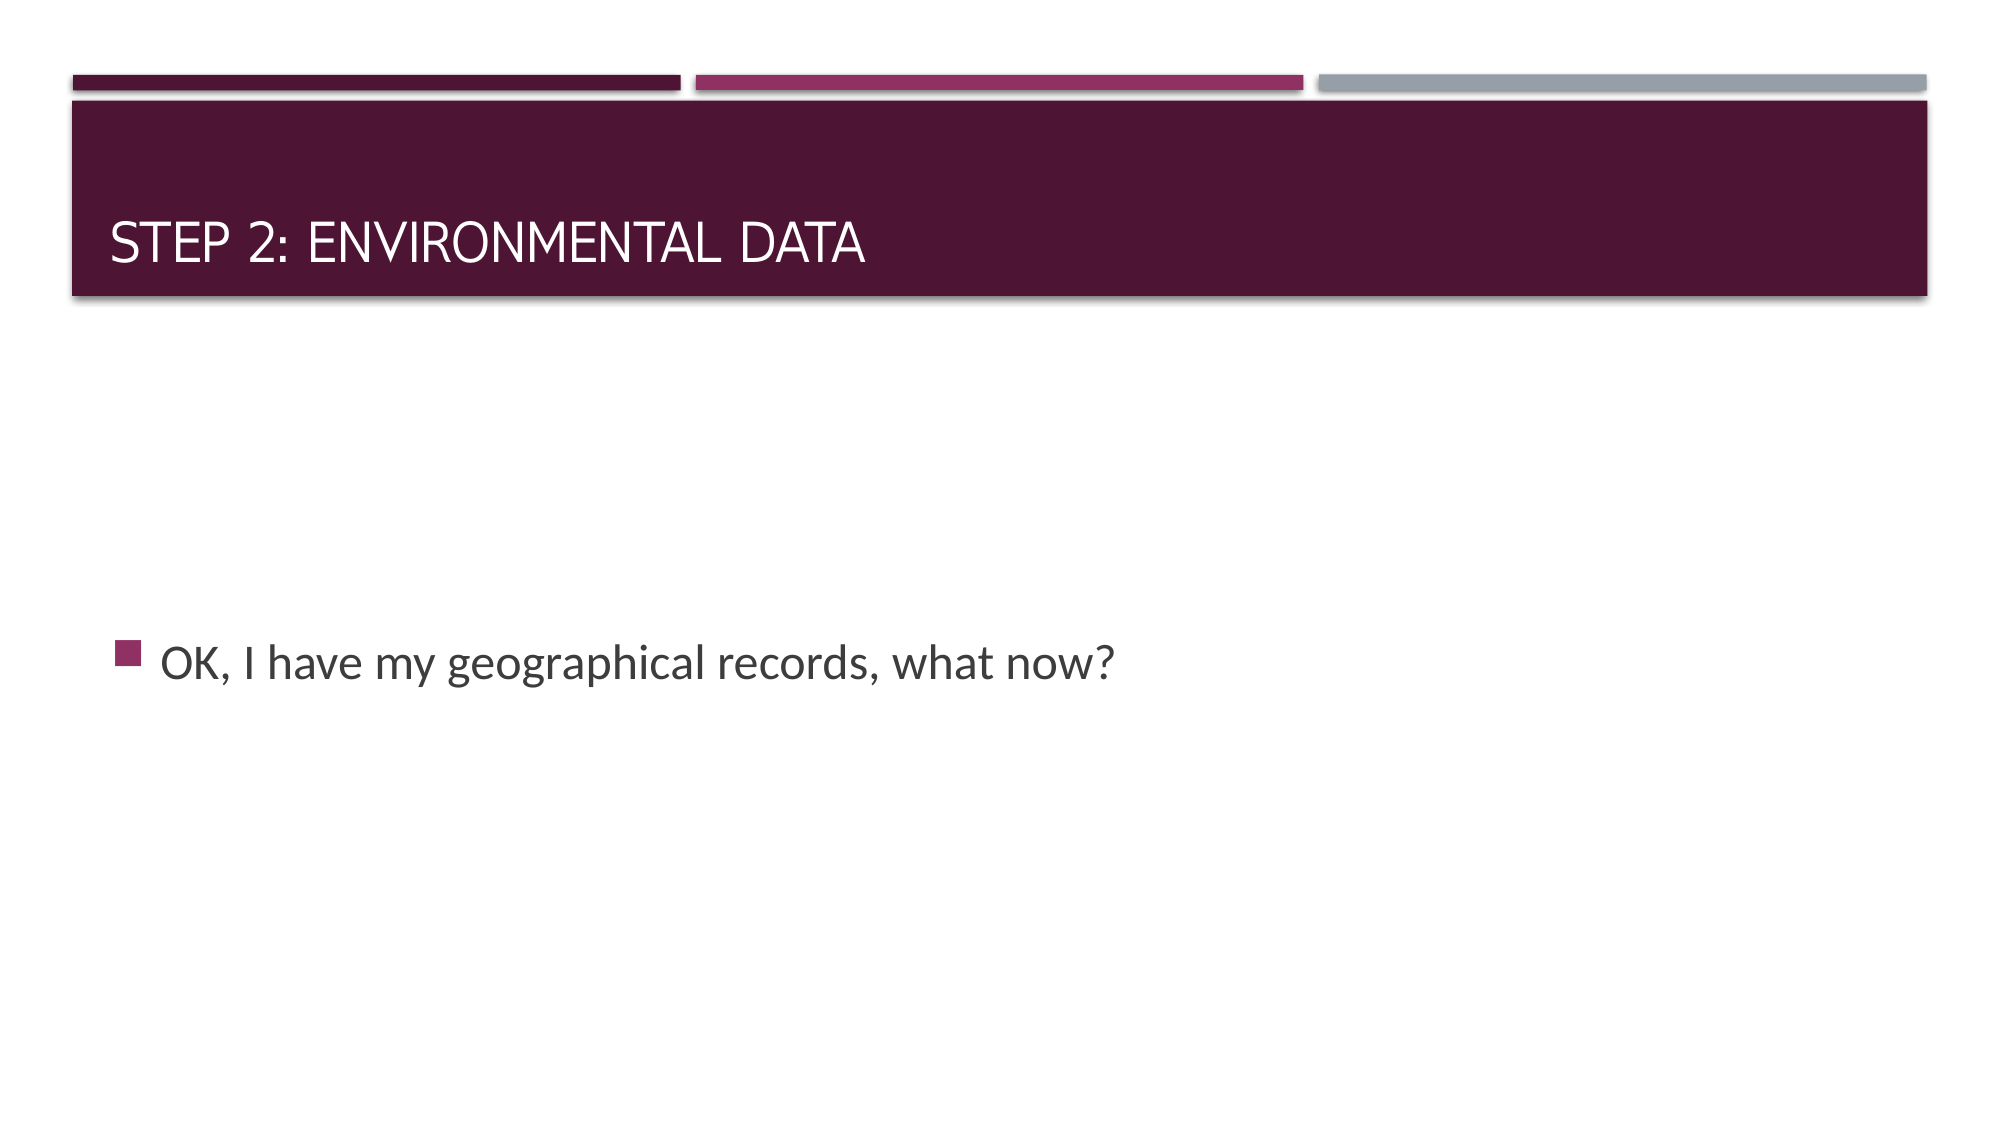

# STEP 2: Environmental DATA
OK, I have my geographical records, what now?